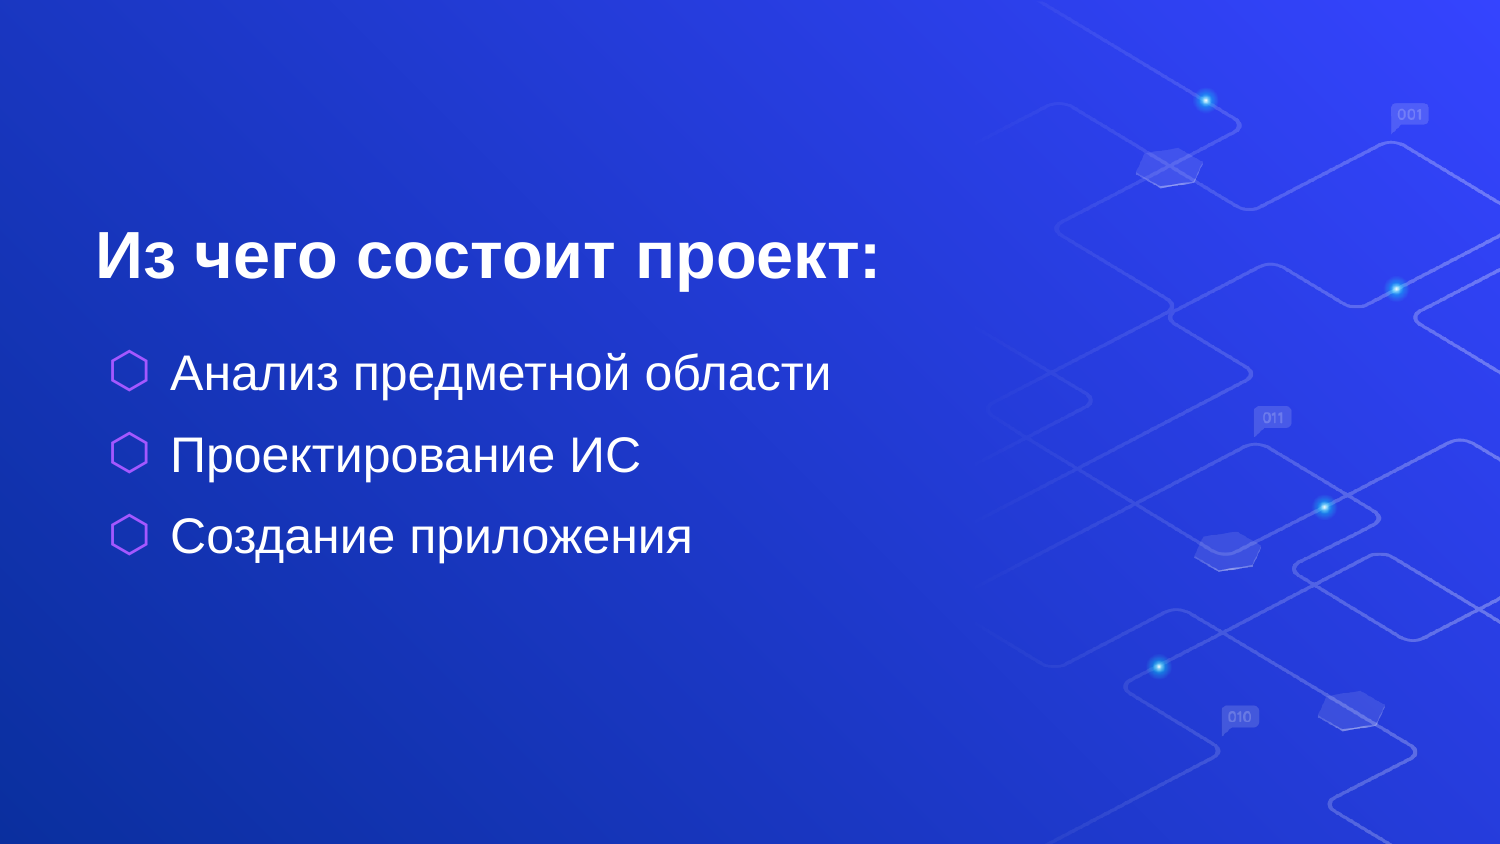

# Из чего состоит проект:
Анализ предметной области
Проектирование ИС
Создание приложения